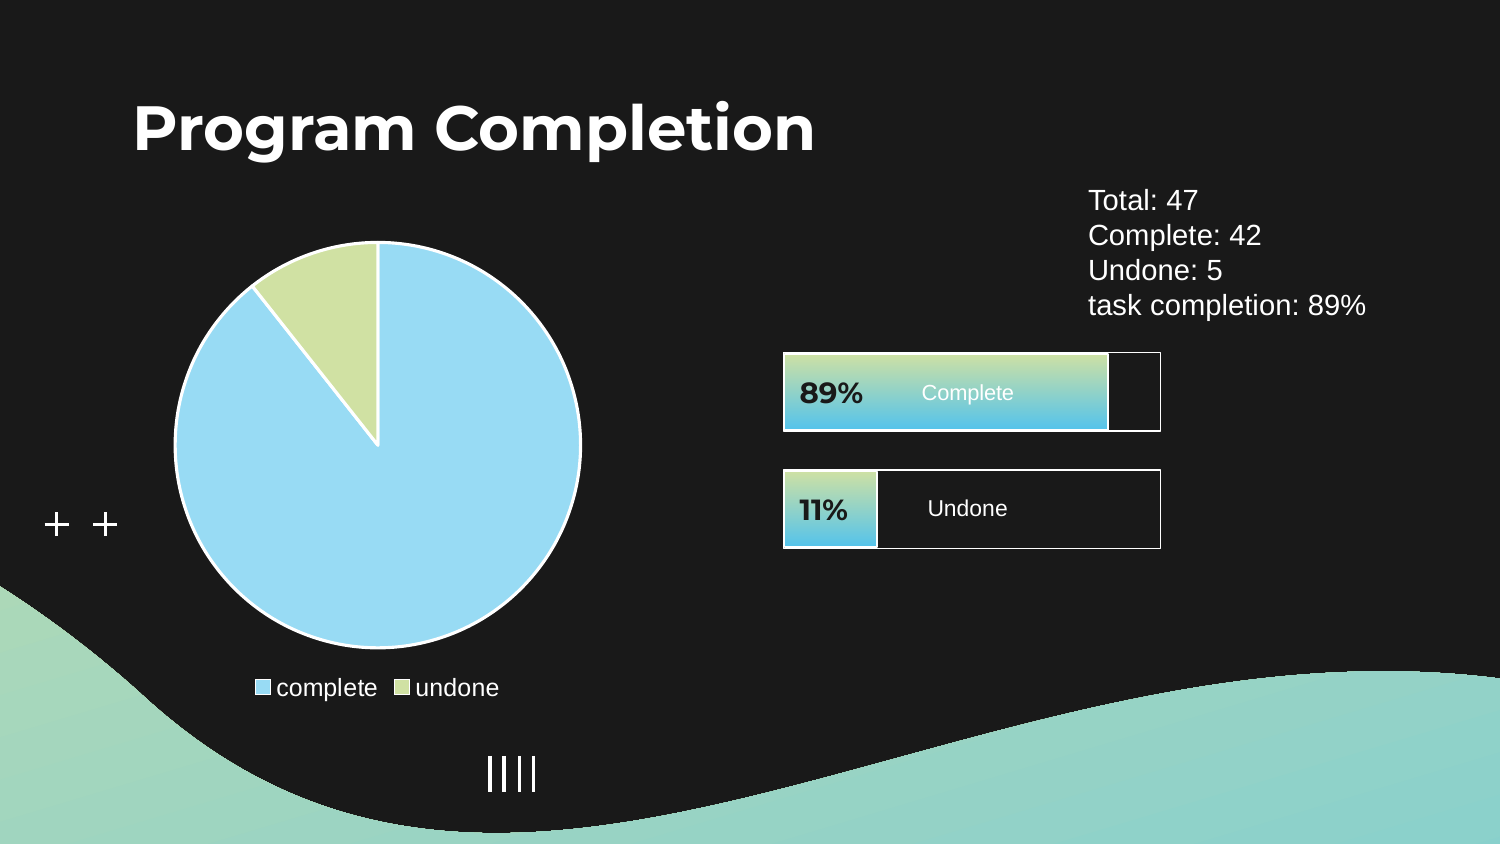

# Program Completion
Total: 47
Complete: 42
Undone: 5
task completion: 89%

### Chart

| Category | Program Completion |
|---|---|
| complete | 42.0 |
| undone | 5.0 |
89%
Complete

11%
Undone